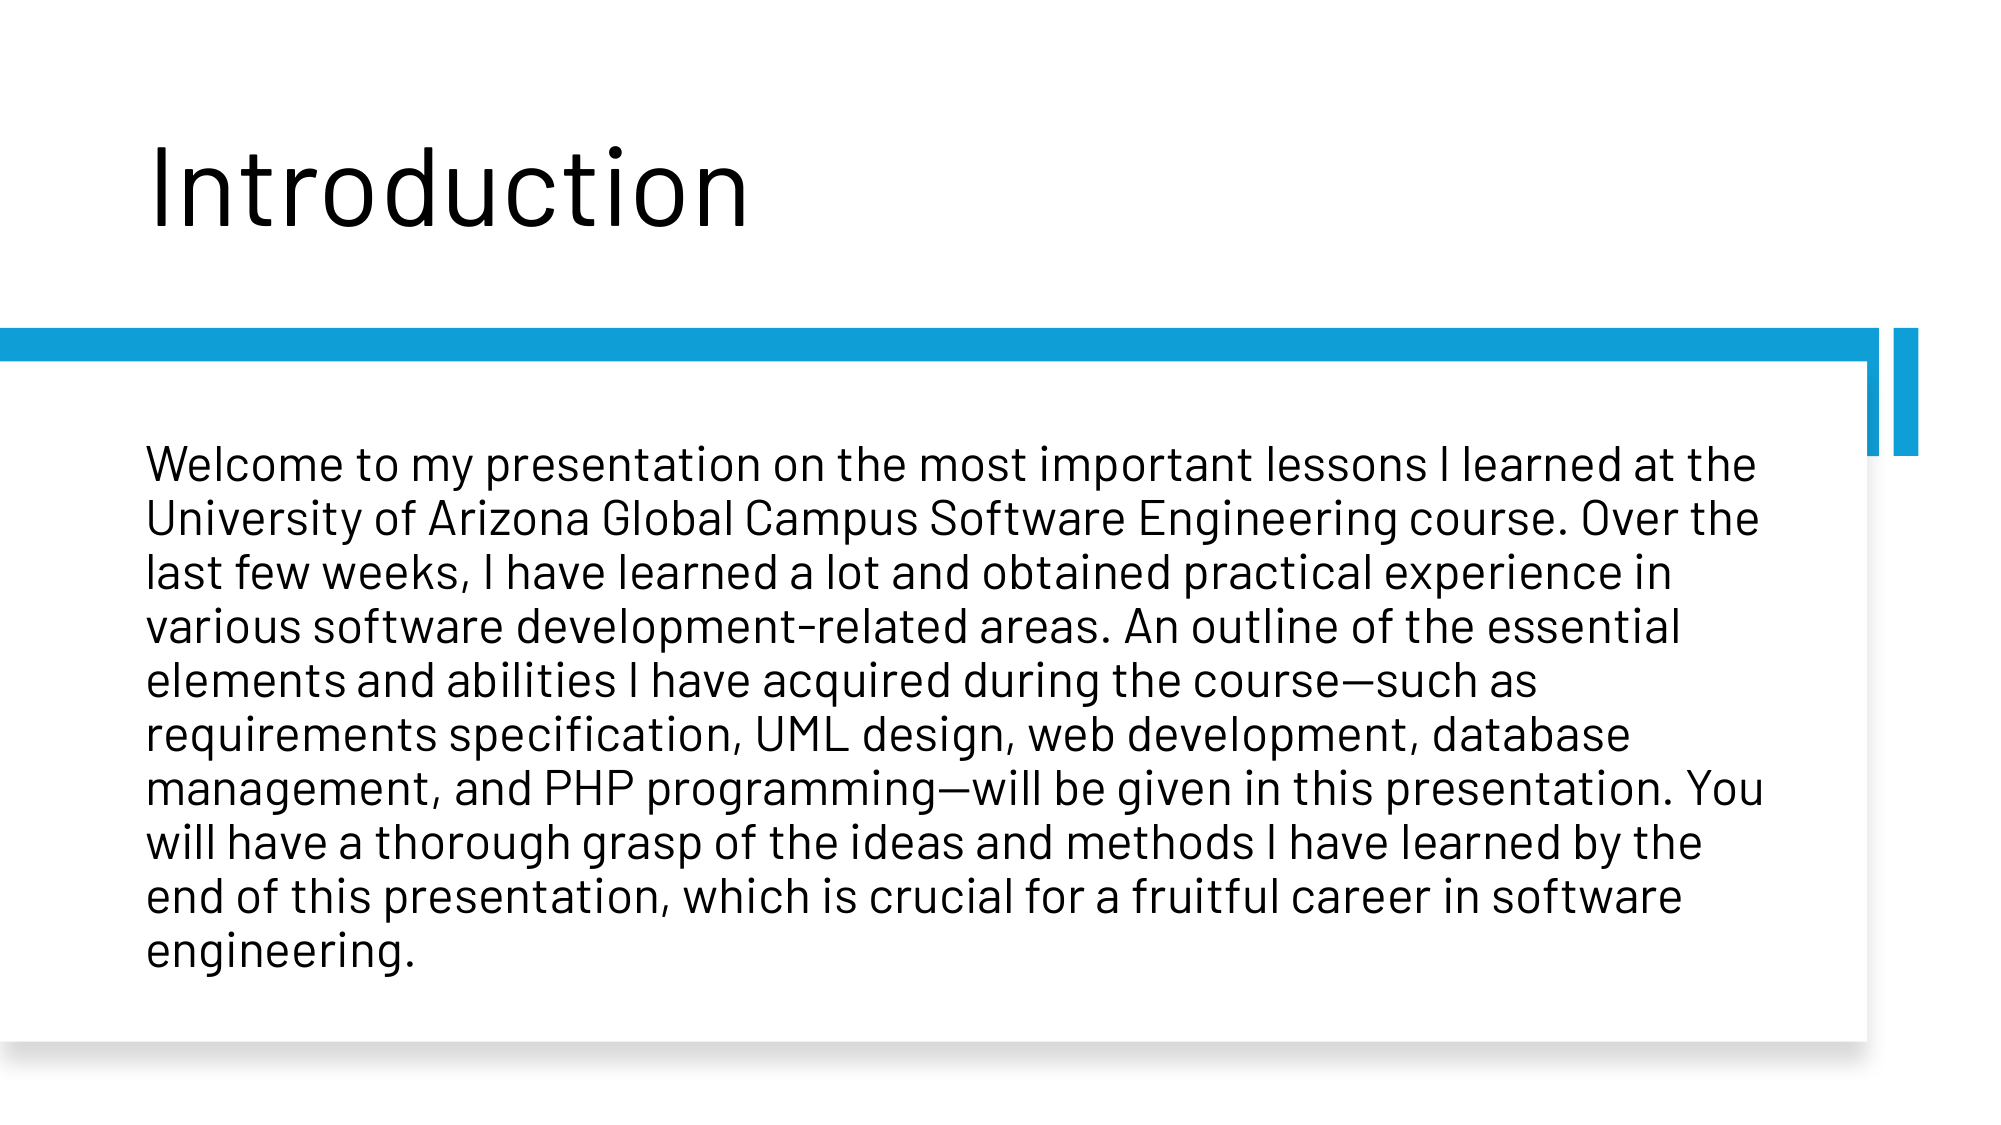

# Introduction

Welcome to my presentation on the most important lessons I learned at the University of Arizona Global Campus Software Engineering course. Over the last few weeks, I have learned a lot and obtained practical experience in various software development-related areas. An outline of the essential elements and abilities I have acquired during the course—such as requirements specification, UML design, web development, database management, and PHP programming—will be given in this presentation. You will have a thorough grasp of the ideas and methods I have learned by the end of this presentation, which is crucial for a fruitful career in software engineering.